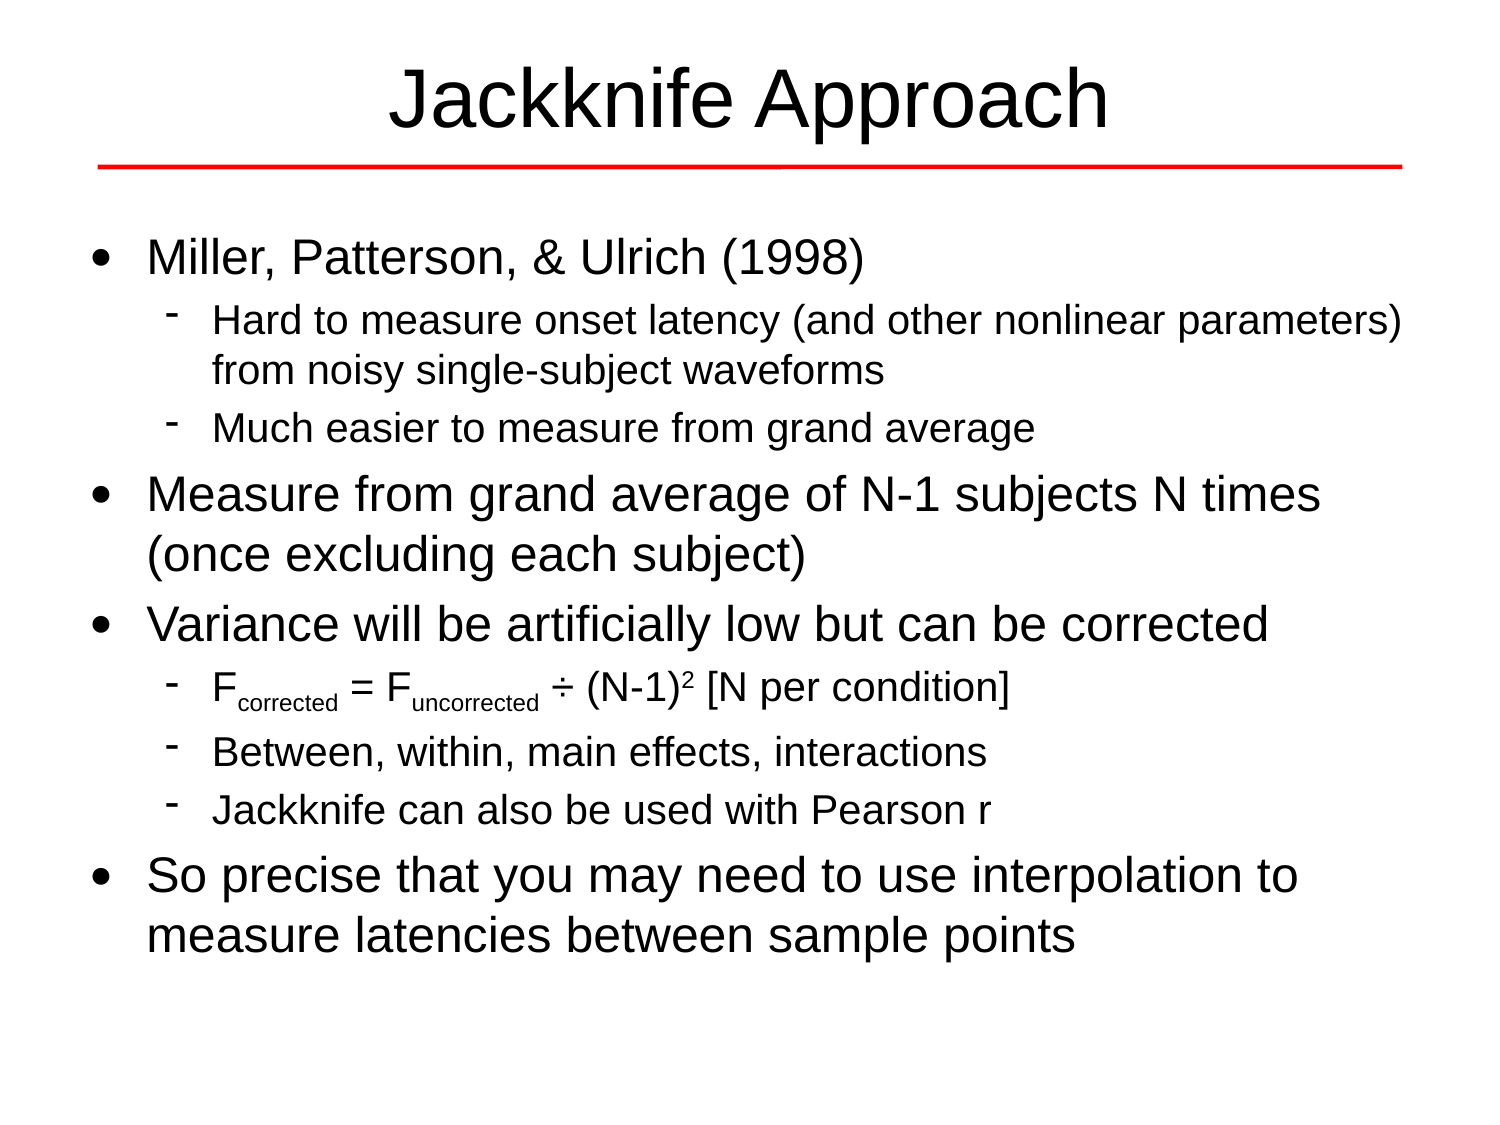

# Jackknife Approach

Miller, Patterson, & Ulrich (1998)
Hard to measure onset latency (and other nonlinear parameters) from noisy single-subject waveforms
Much easier to measure from grand average
Measure from grand average of N-1 subjects N times (once excluding each subject)
Variance will be artificially low but can be corrected
Fcorrected = Funcorrected ÷ (N-1)2 [N per condition]
Between, within, main effects, interactions
Jackknife can also be used with Pearson r
So precise that you may need to use interpolation to measure latencies between sample points